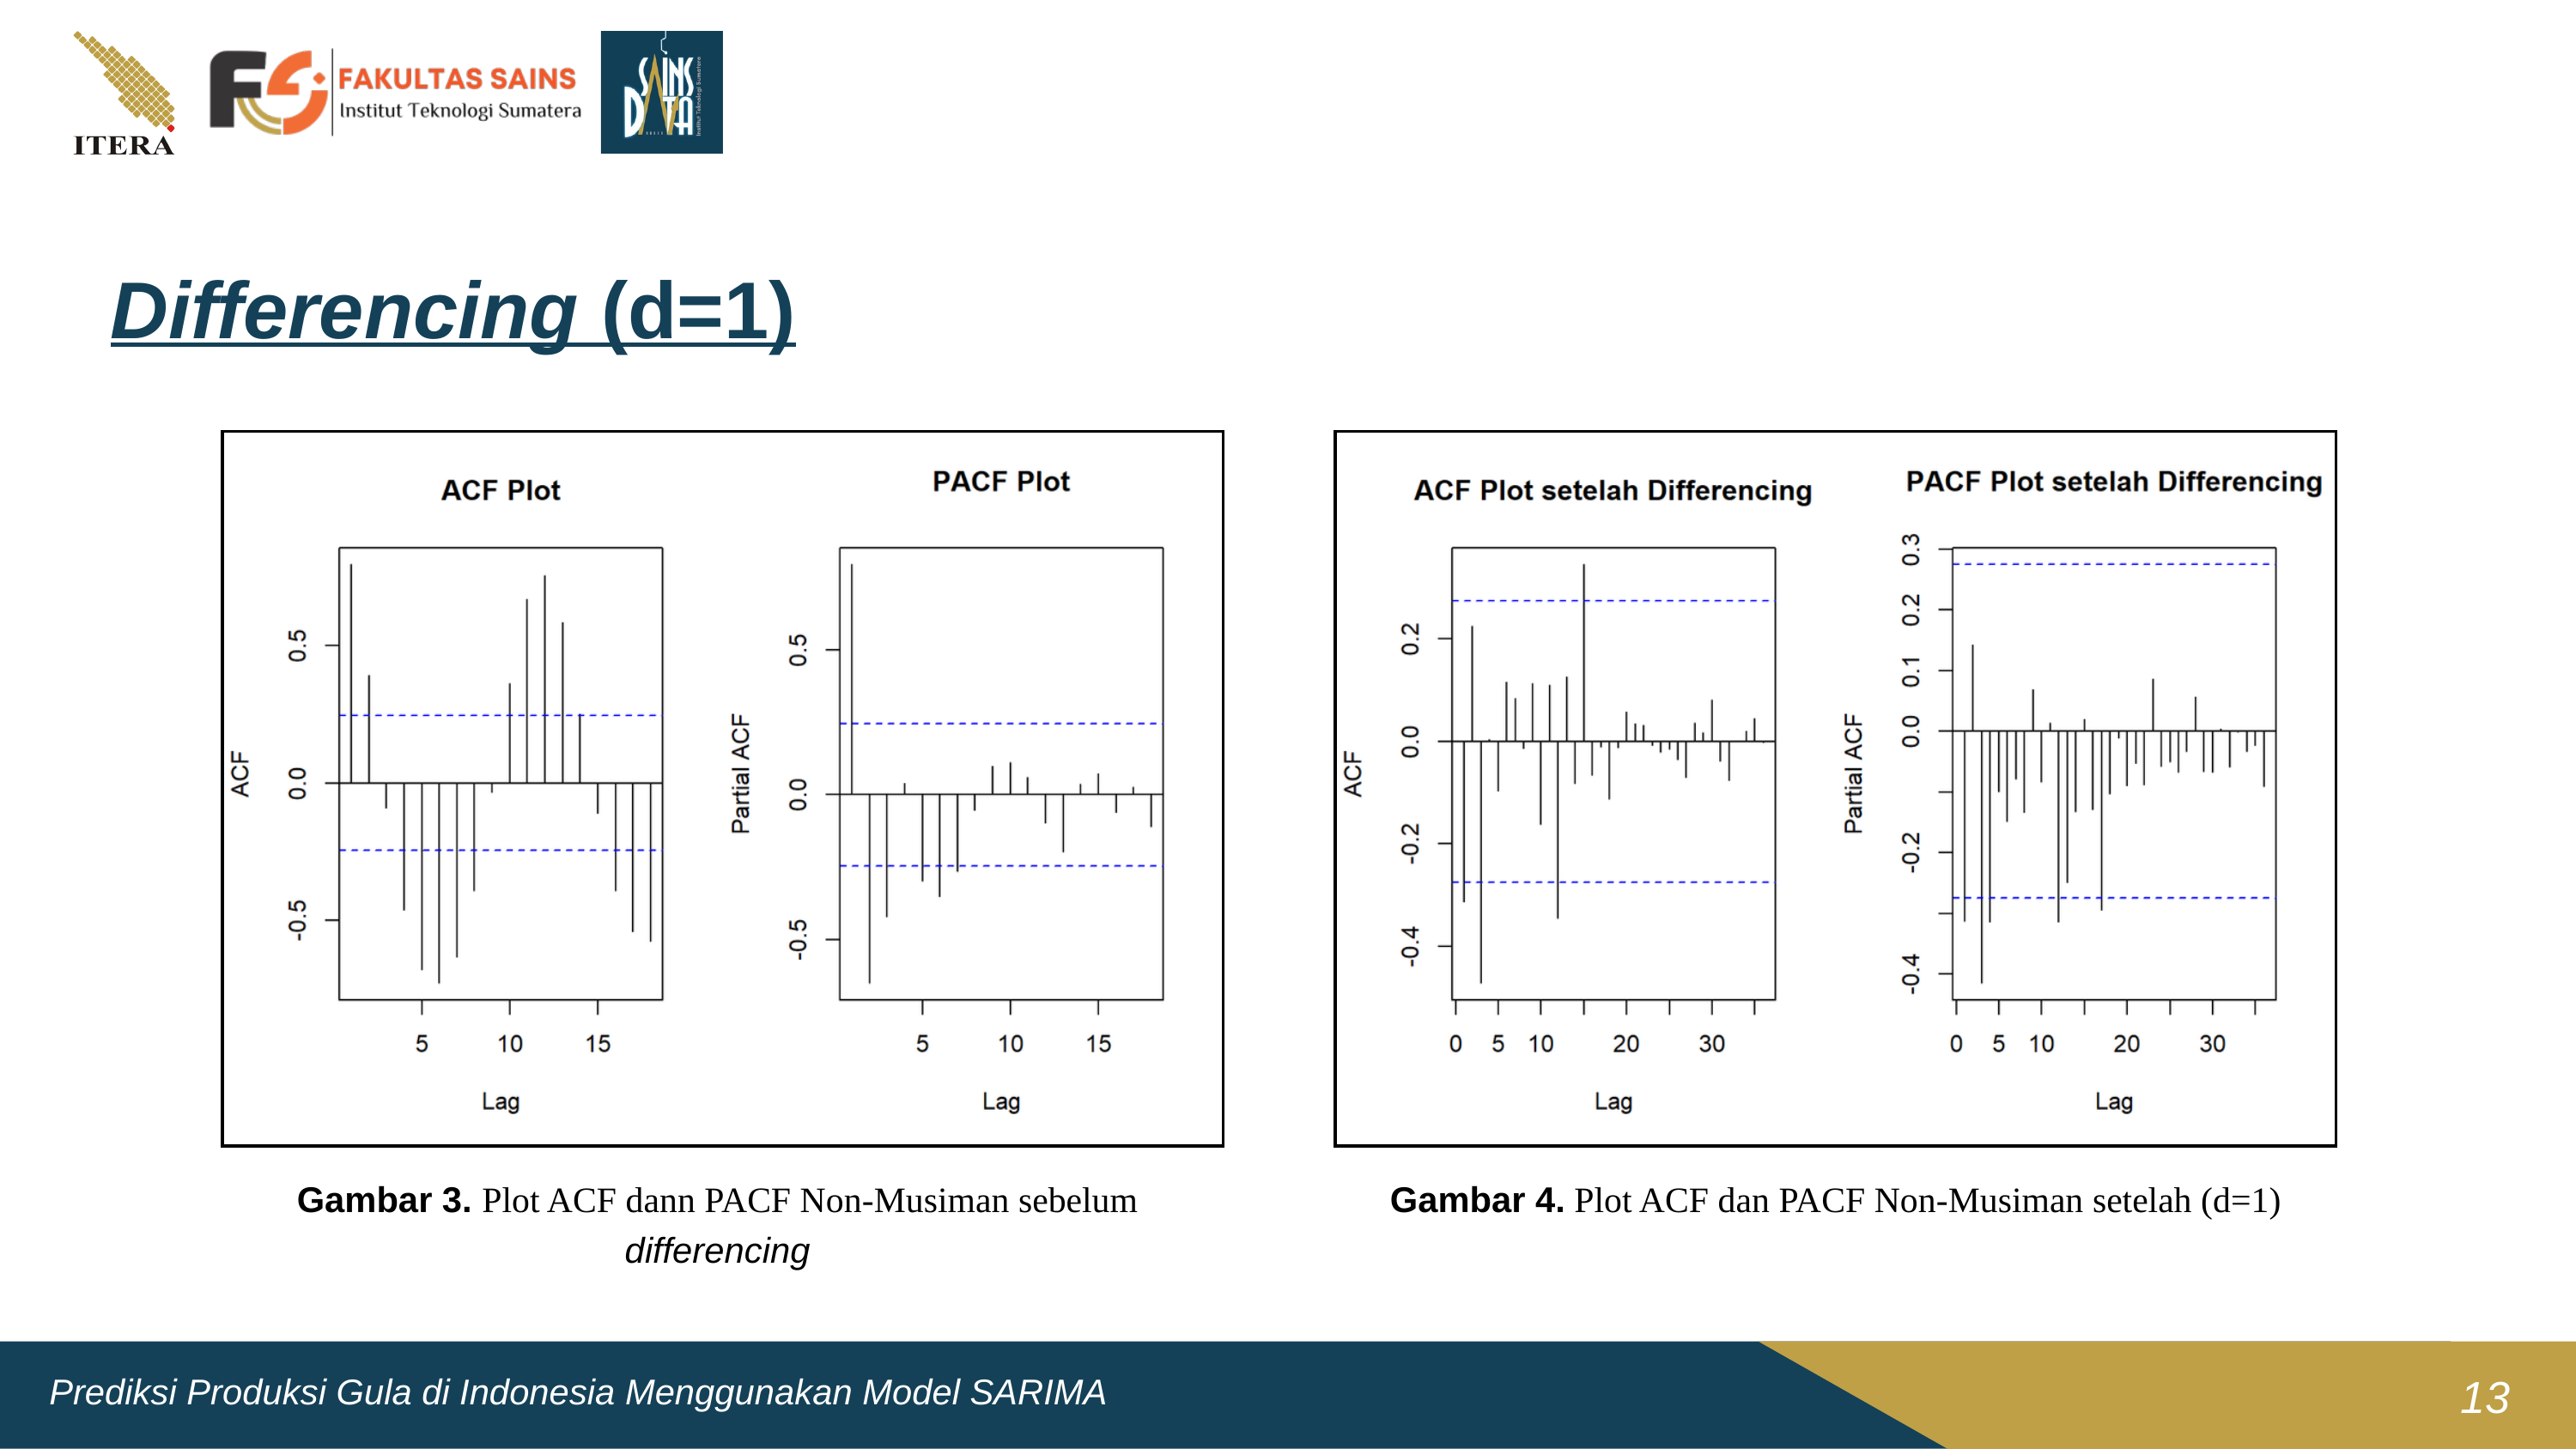

Differencing (d=1)

Gambar 3. Plot ACF dann PACF Non-Musiman sebelum differencing
Gambar 4. Plot ACF dan PACF Non-Musiman setelah (d=1)

13
Prediksi Produksi Gula di Indonesia Menggunakan Model SARIMA